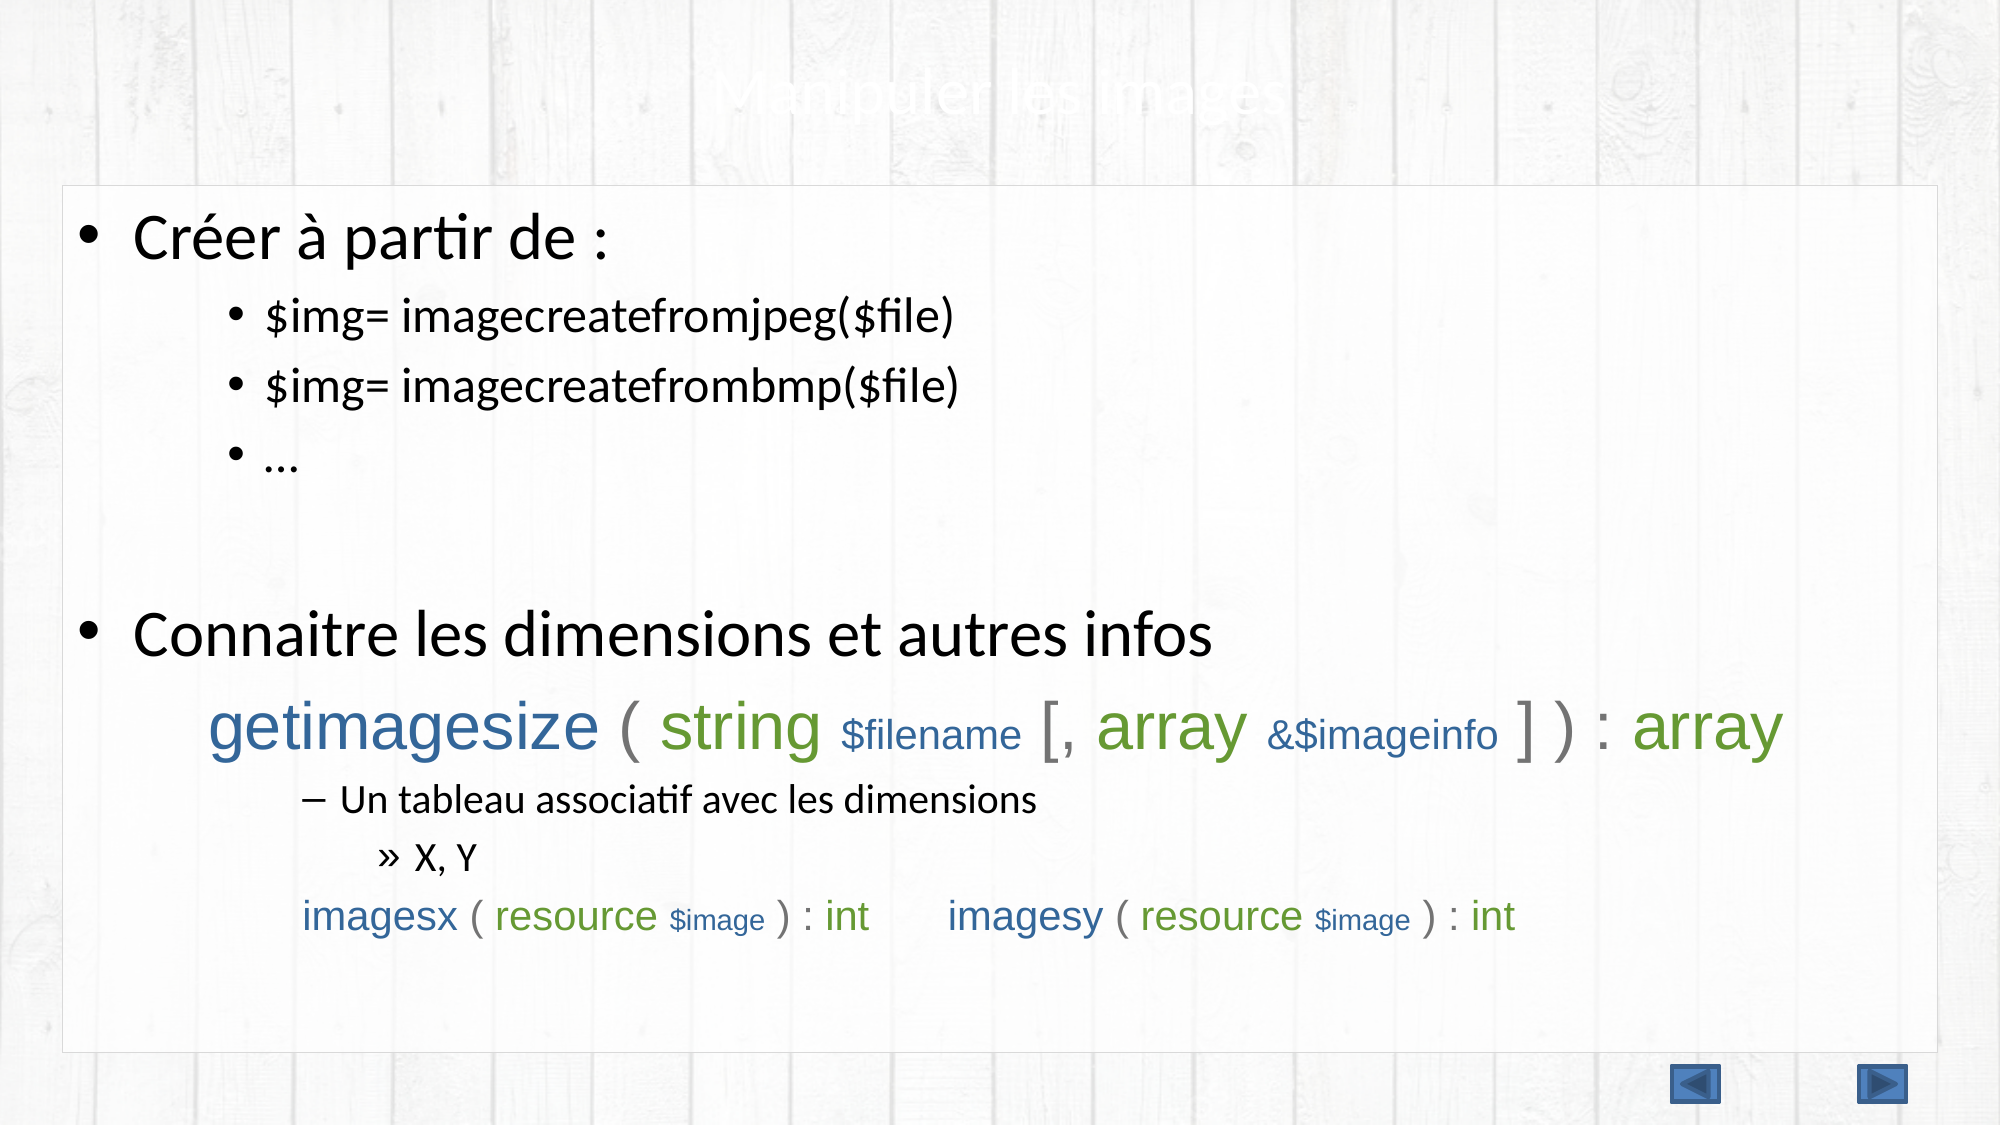

# Manipuler les images
Créer à partir de :
$img= imagecreatefromjpeg($file)
$img= imagecreatefrombmp($file)
…

Connaitre les dimensions et autres infos
getimagesize ( string $filename [, array &$imageinfo ] ) : array
Un tableau associatif avec les dimensions
X, Y
imagesx ( resource $image ) : int       imagesy ( resource $image ) : int